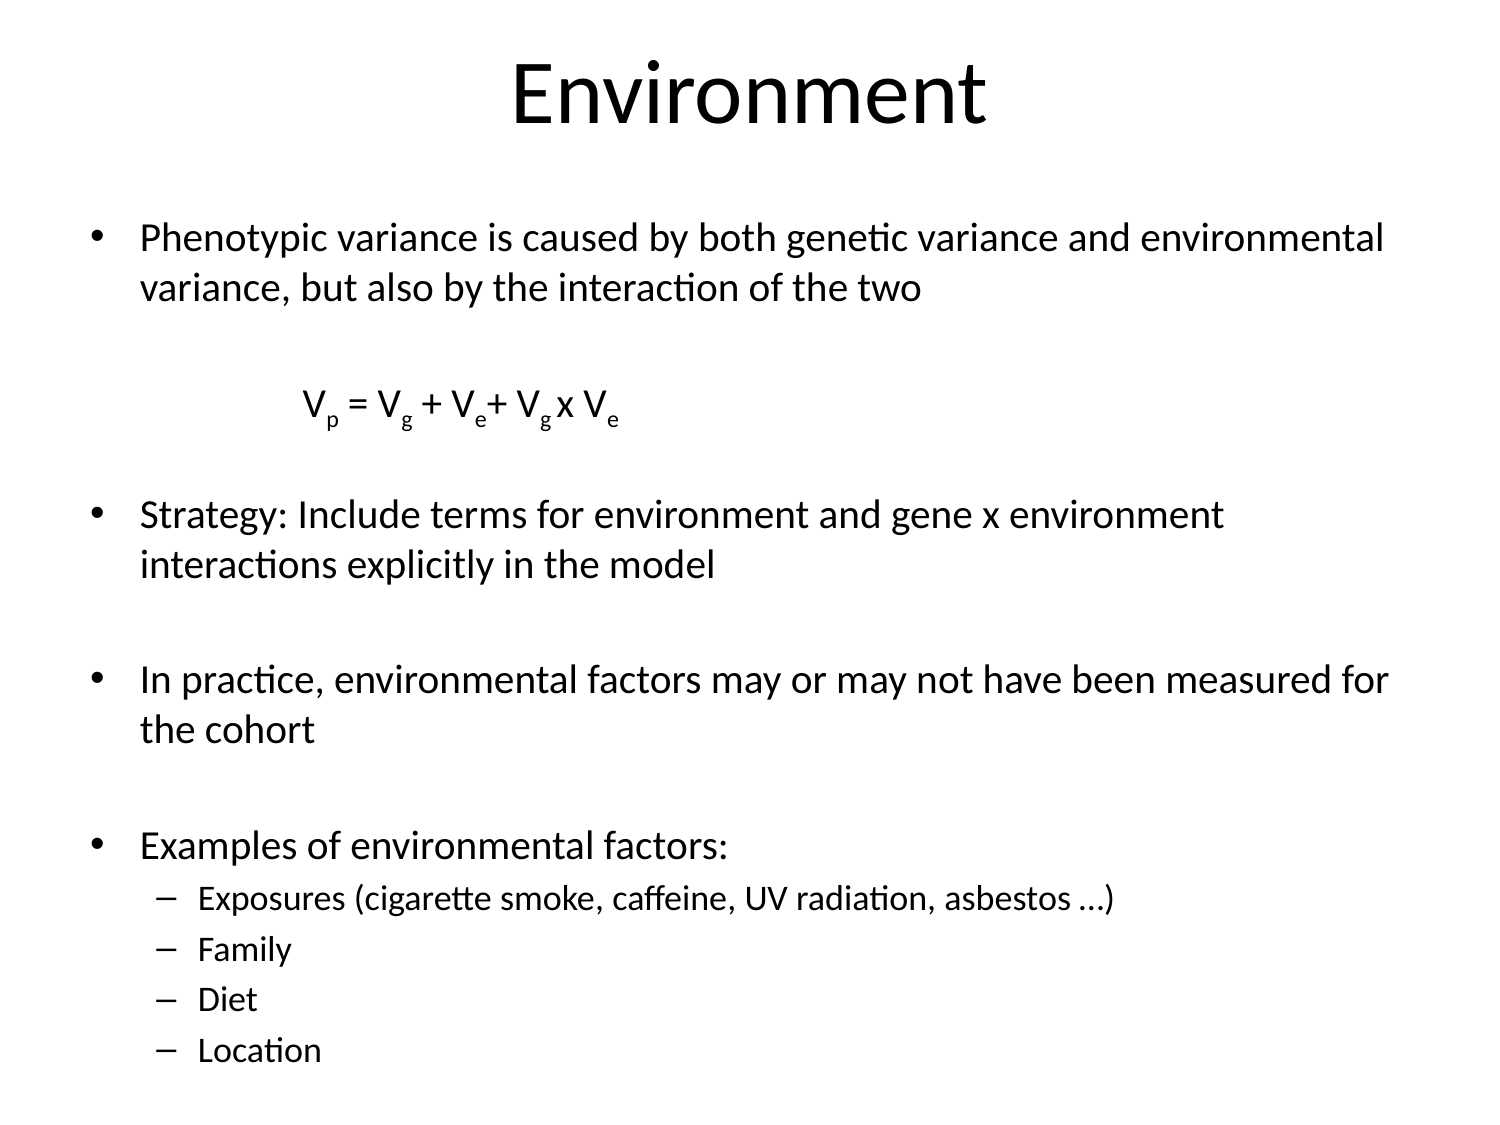

# Environment
Phenotypic variance is caused by both genetic variance and environmental variance, but also by the interaction of the two

                       Vp = Vg + Ve+ Vg x Ve

Strategy: Include terms for environment and gene x environment interactions explicitly in the model

In practice, environmental factors may or may not have been measured for the cohort

Examples of environmental factors:
Exposures (cigarette smoke, caffeine, UV radiation, asbestos …)
Family
Diet
Location